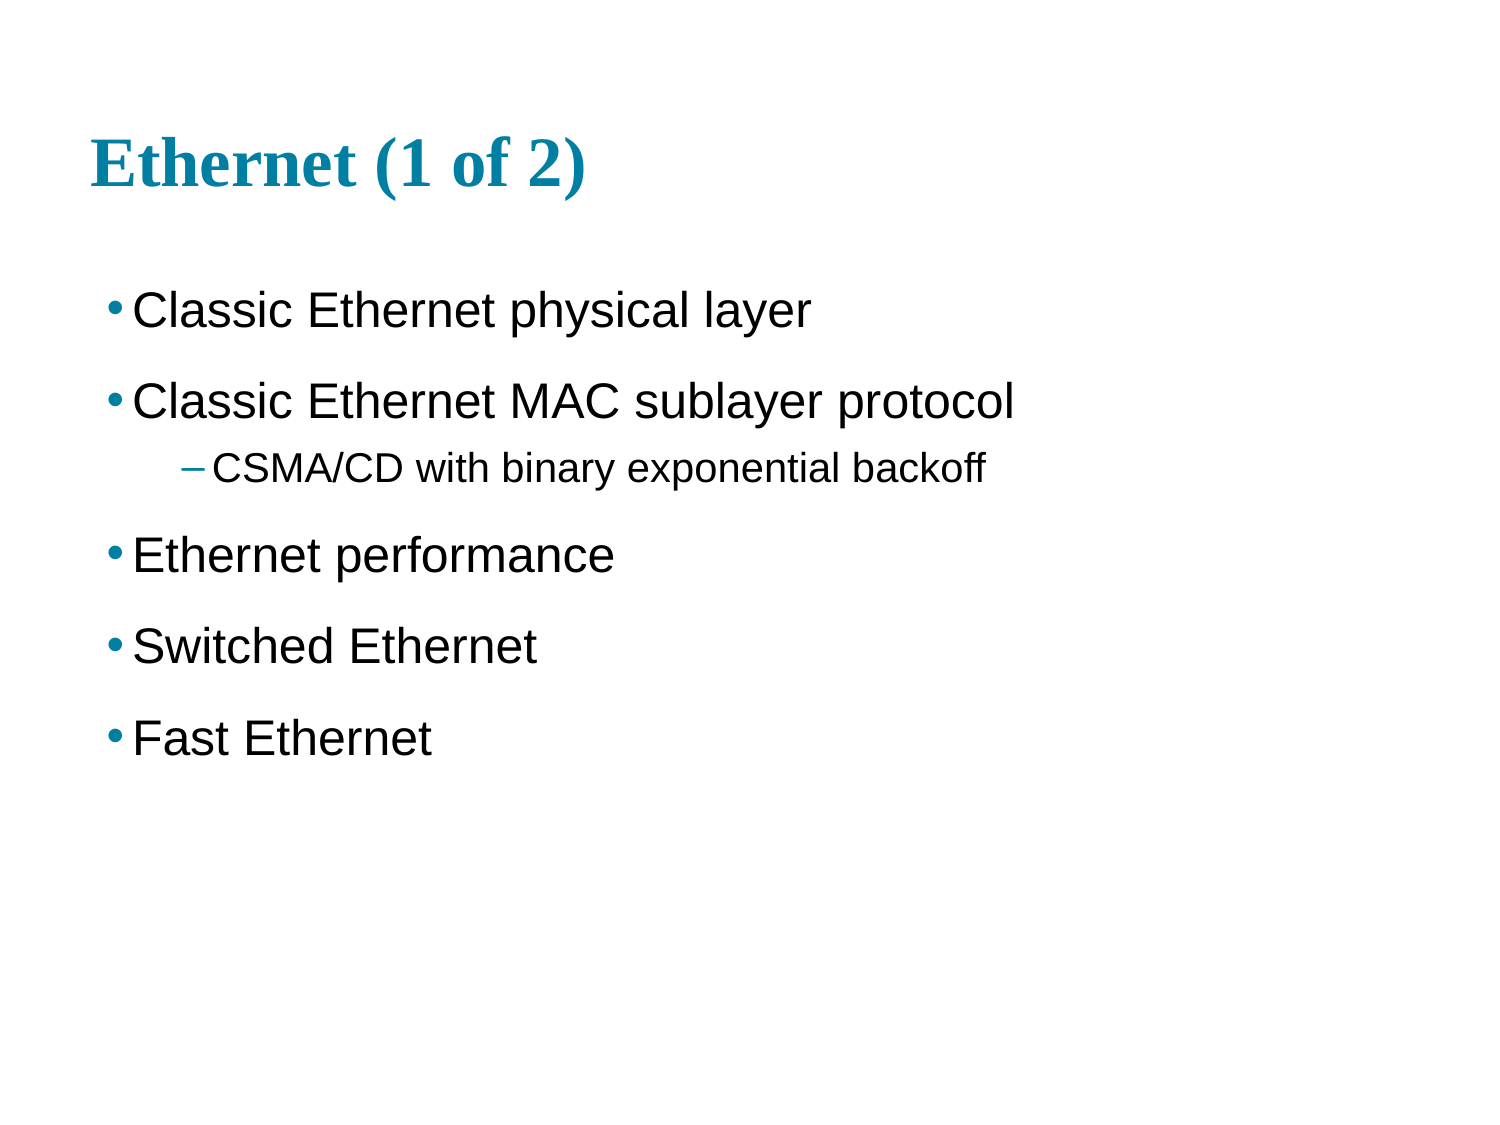

# Ethernet (1 of 2)
Classic Ethernet physical layer
Classic Ethernet MAC sublayer protocol
CSMA/CD with binary exponential backoff
Ethernet performance
Switched Ethernet
Fast Ethernet